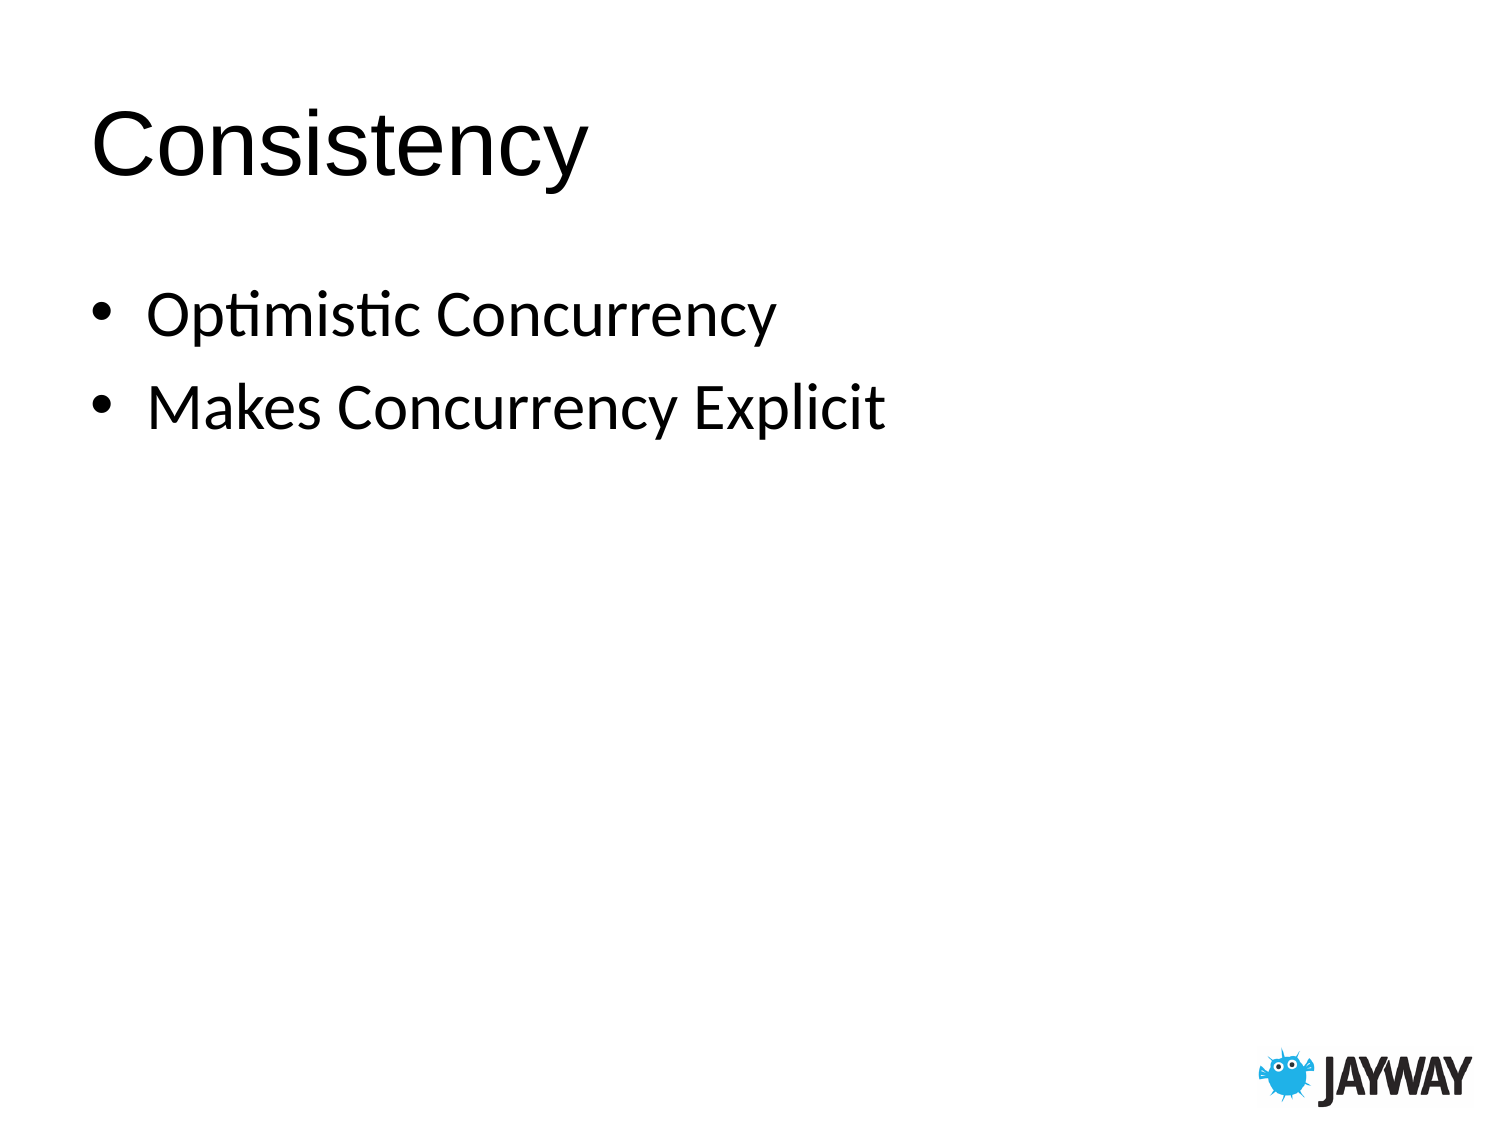

# Consistency
Optimistic Concurrency
Makes Concurrency Explicit